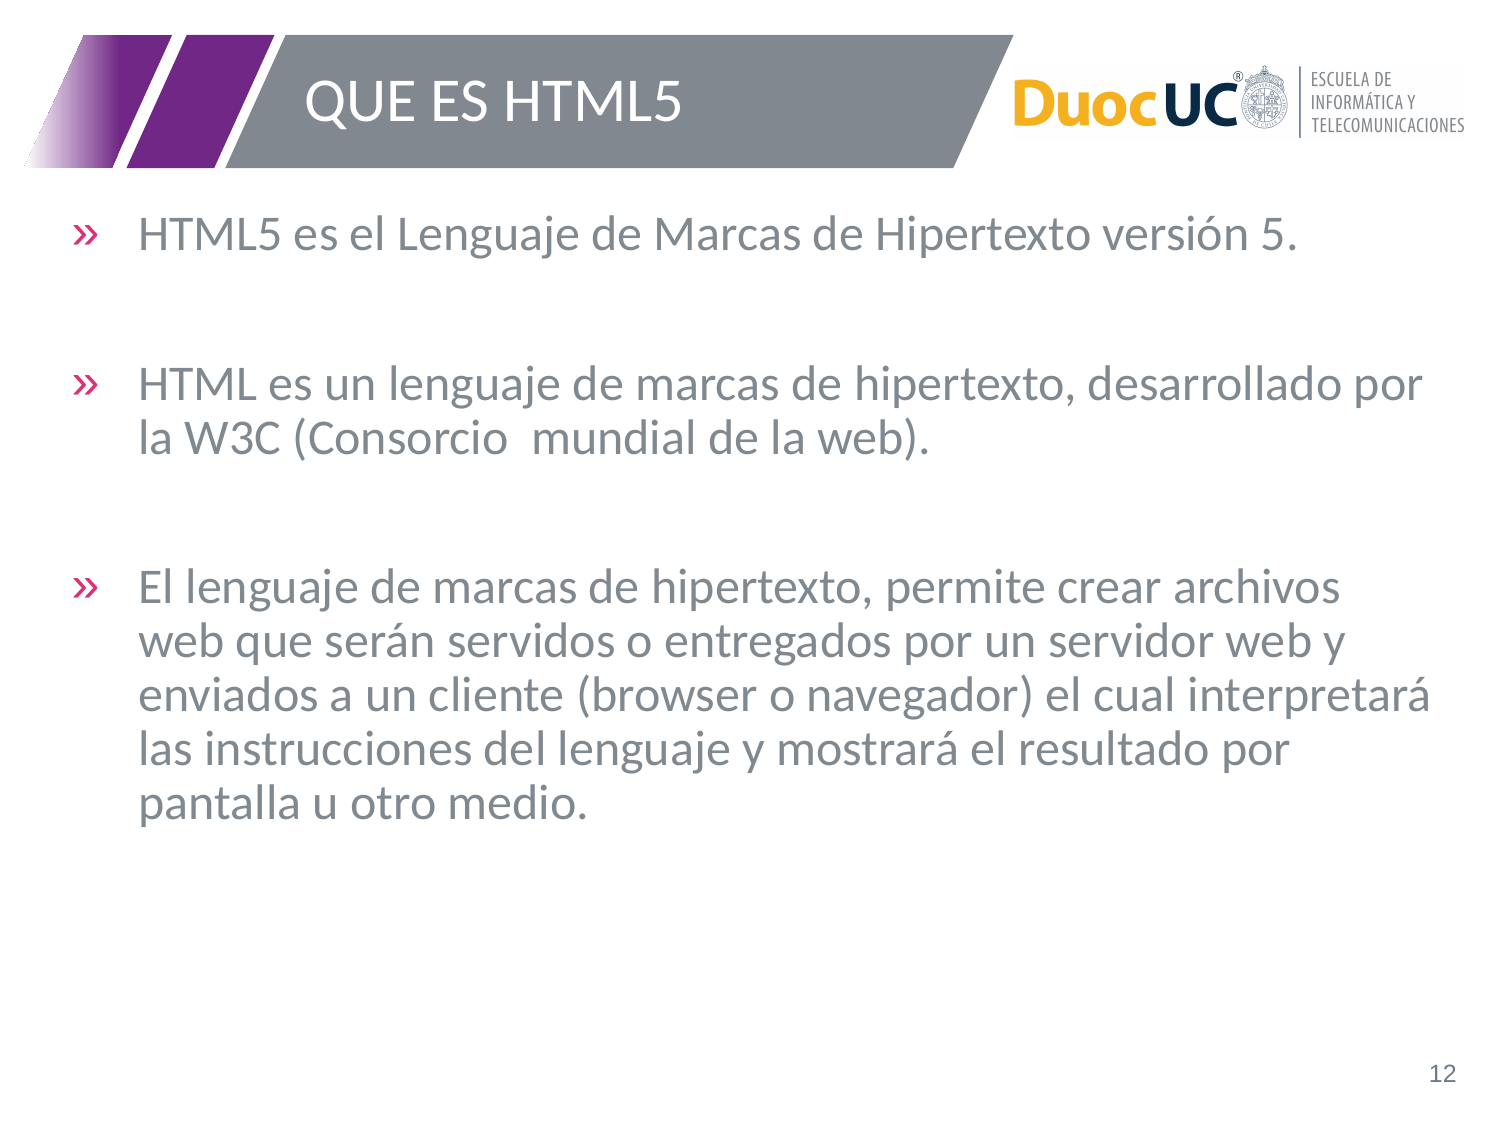

# QUE ES HTML5
HTML5 es el Lenguaje de Marcas de Hipertexto versión 5.

HTML es un lenguaje de marcas de hipertexto, desarrollado por la W3C (Consorcio  mundial de la web).

El lenguaje de marcas de hipertexto, permite crear archivos web que serán servidos o entregados por un servidor web y enviados a un cliente (browser o navegador) el cual interpretará las instrucciones del lenguaje y mostrará el resultado por pantalla u otro medio.